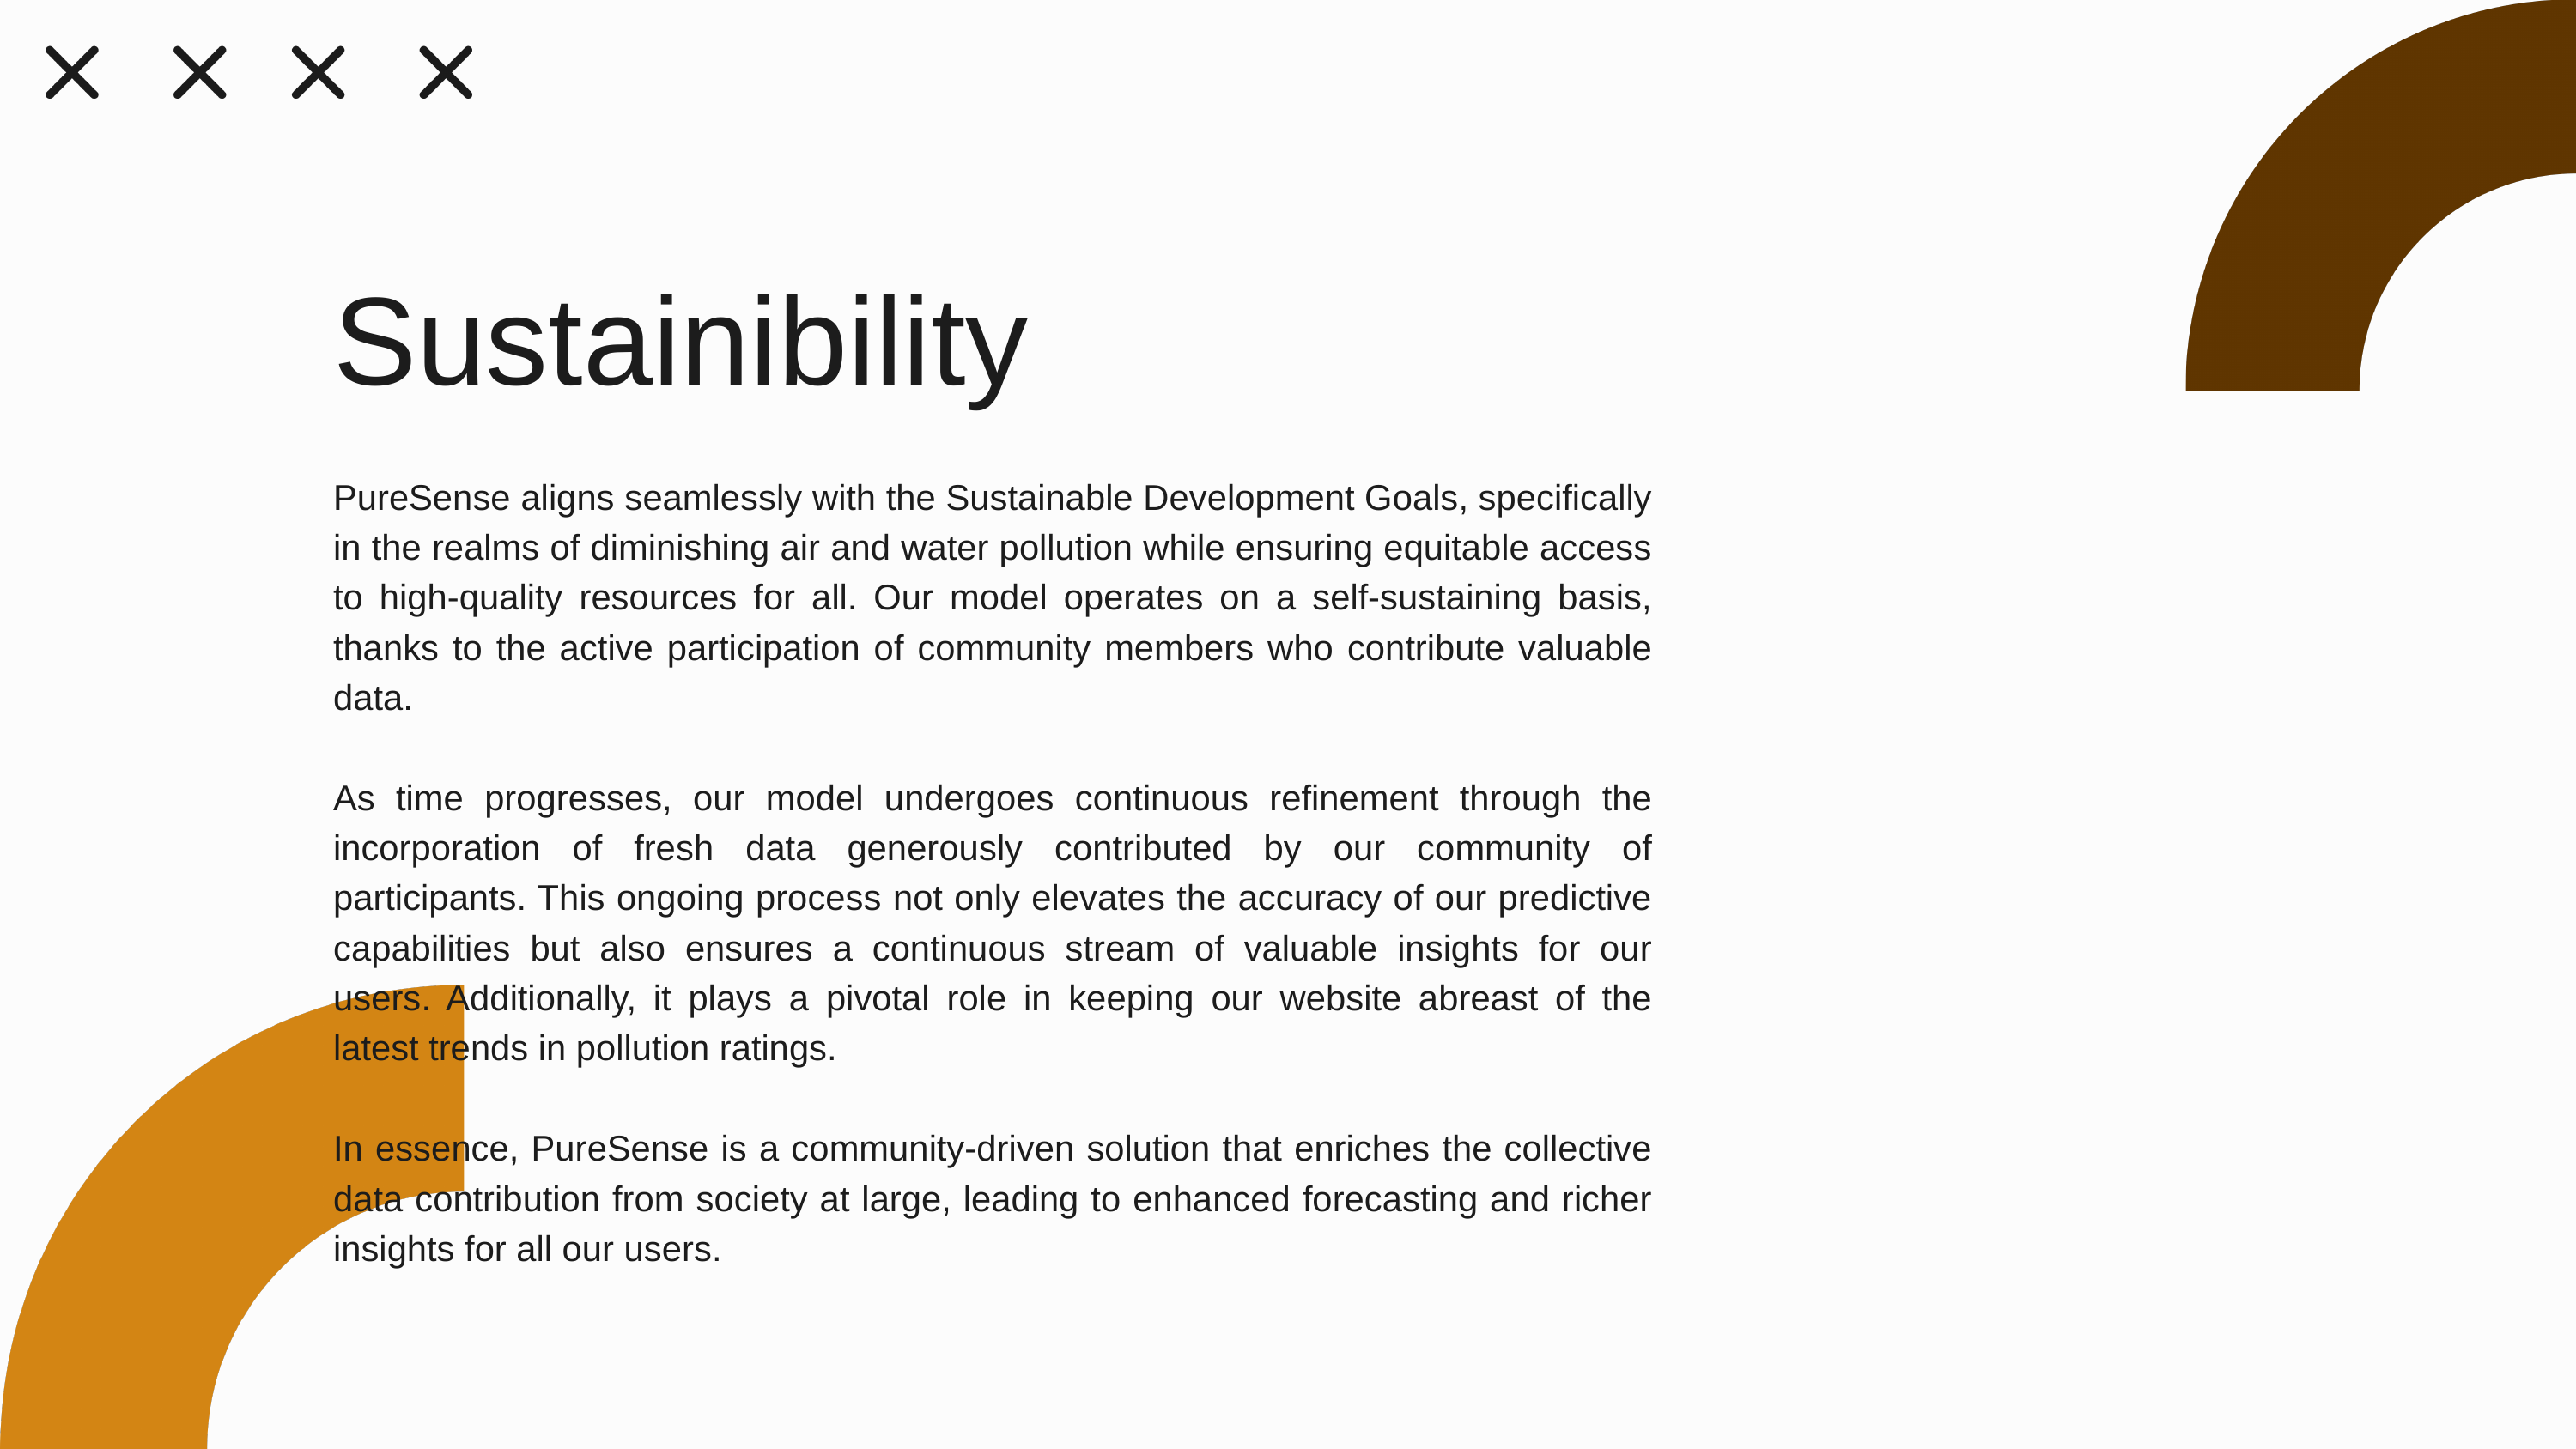

Sustainibility
PureSense aligns seamlessly with the Sustainable Development Goals, specifically in the realms of diminishing air and water pollution while ensuring equitable access to high-quality resources for all. Our model operates on a self-sustaining basis, thanks to the active participation of community members who contribute valuable data.

As time progresses, our model undergoes continuous refinement through the incorporation of fresh data generously contributed by our community of participants. This ongoing process not only elevates the accuracy of our predictive capabilities but also ensures a continuous stream of valuable insights for our users. Additionally, it plays a pivotal role in keeping our website abreast of the latest trends in pollution ratings.

In essence, PureSense is a community-driven solution that enriches the collective data contribution from society at large, leading to enhanced forecasting and richer insights for all our users.